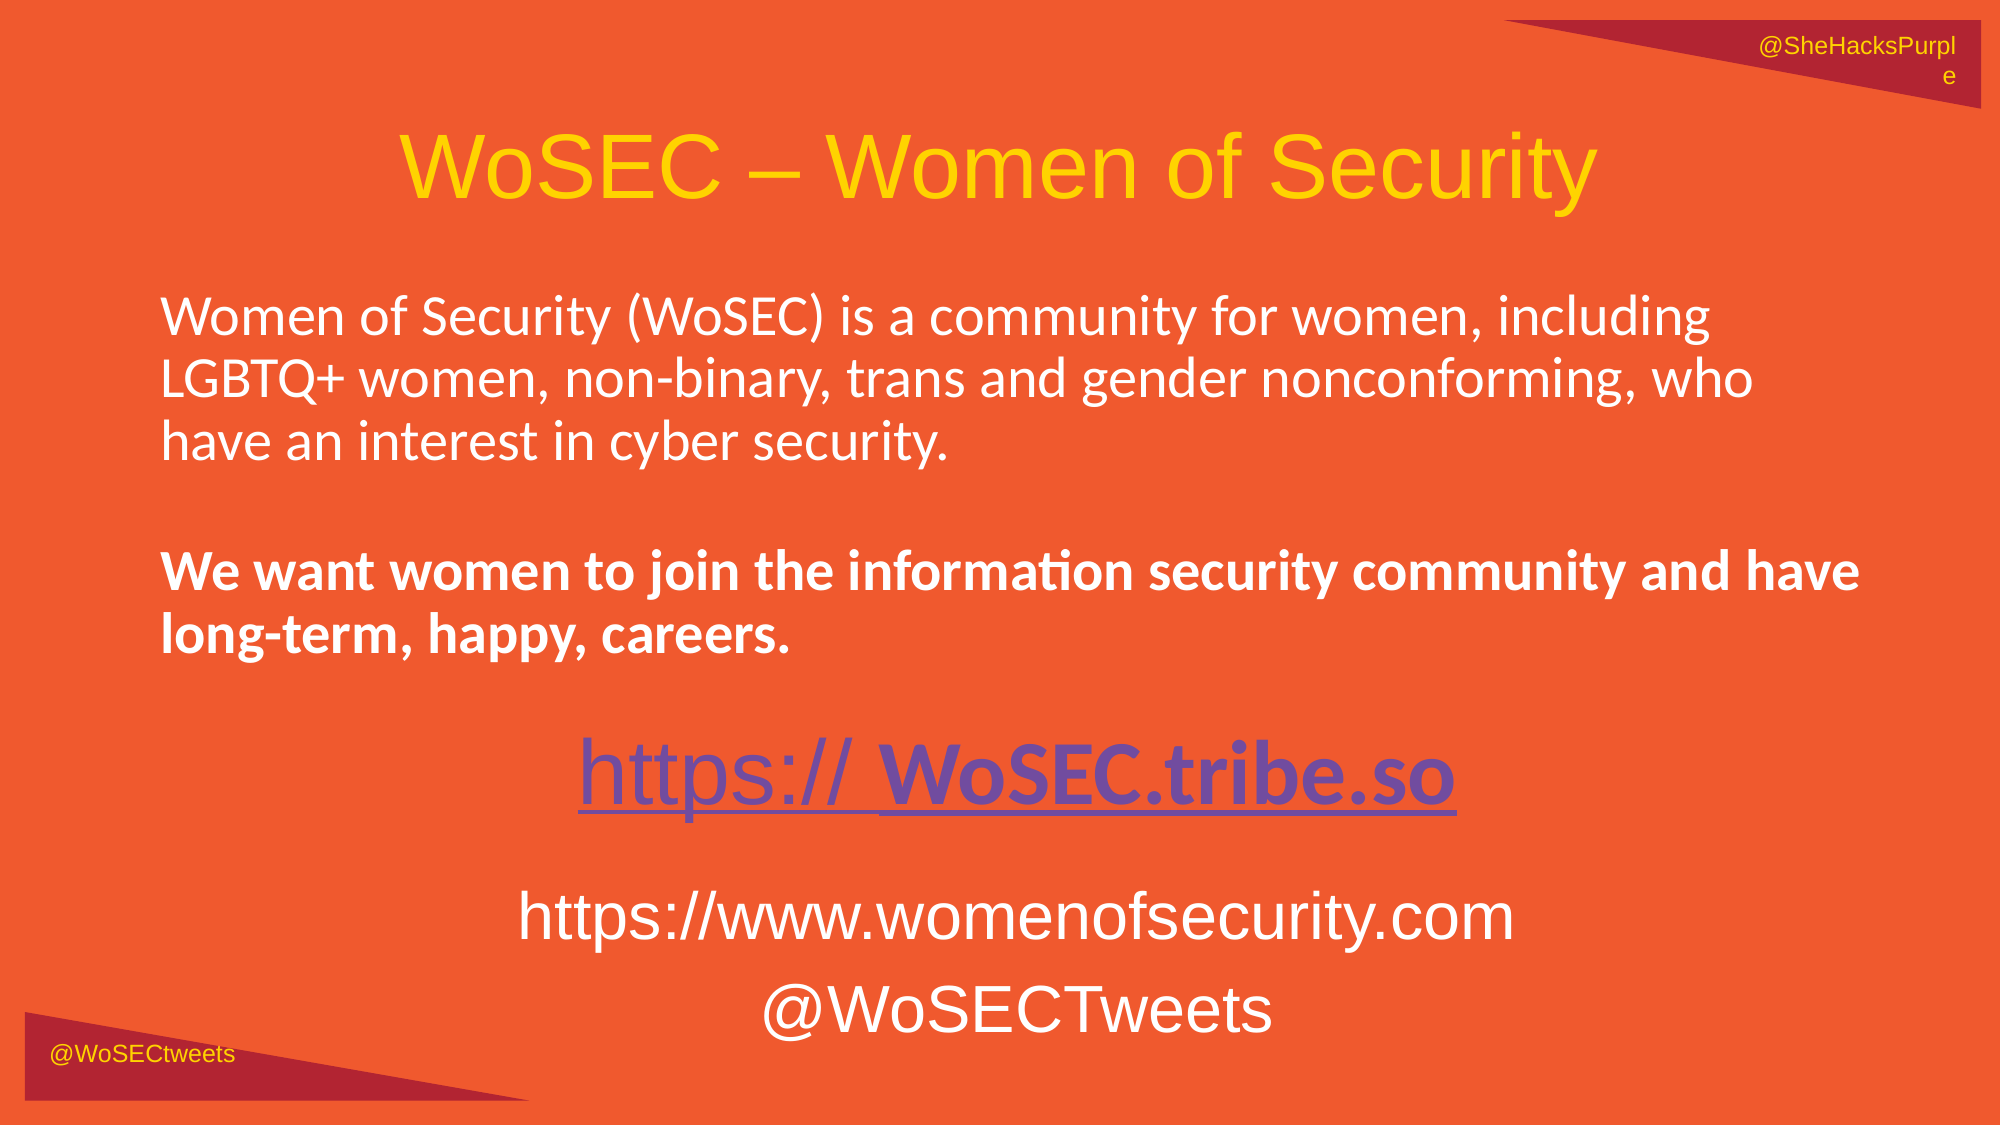

@SheHacksPurple
# WoSEC – Women of Security
Women of Security (WoSEC) is a community for women, including LGBTQ+ women, non-binary, trans and gender nonconforming, who have an interest in cyber security.

We want women to join the information security community and have long-term, happy, careers.

https:// WoSEC.tribe.so

https://www.womenofsecurity.com
@WoSECTweets

@WoSECtweets